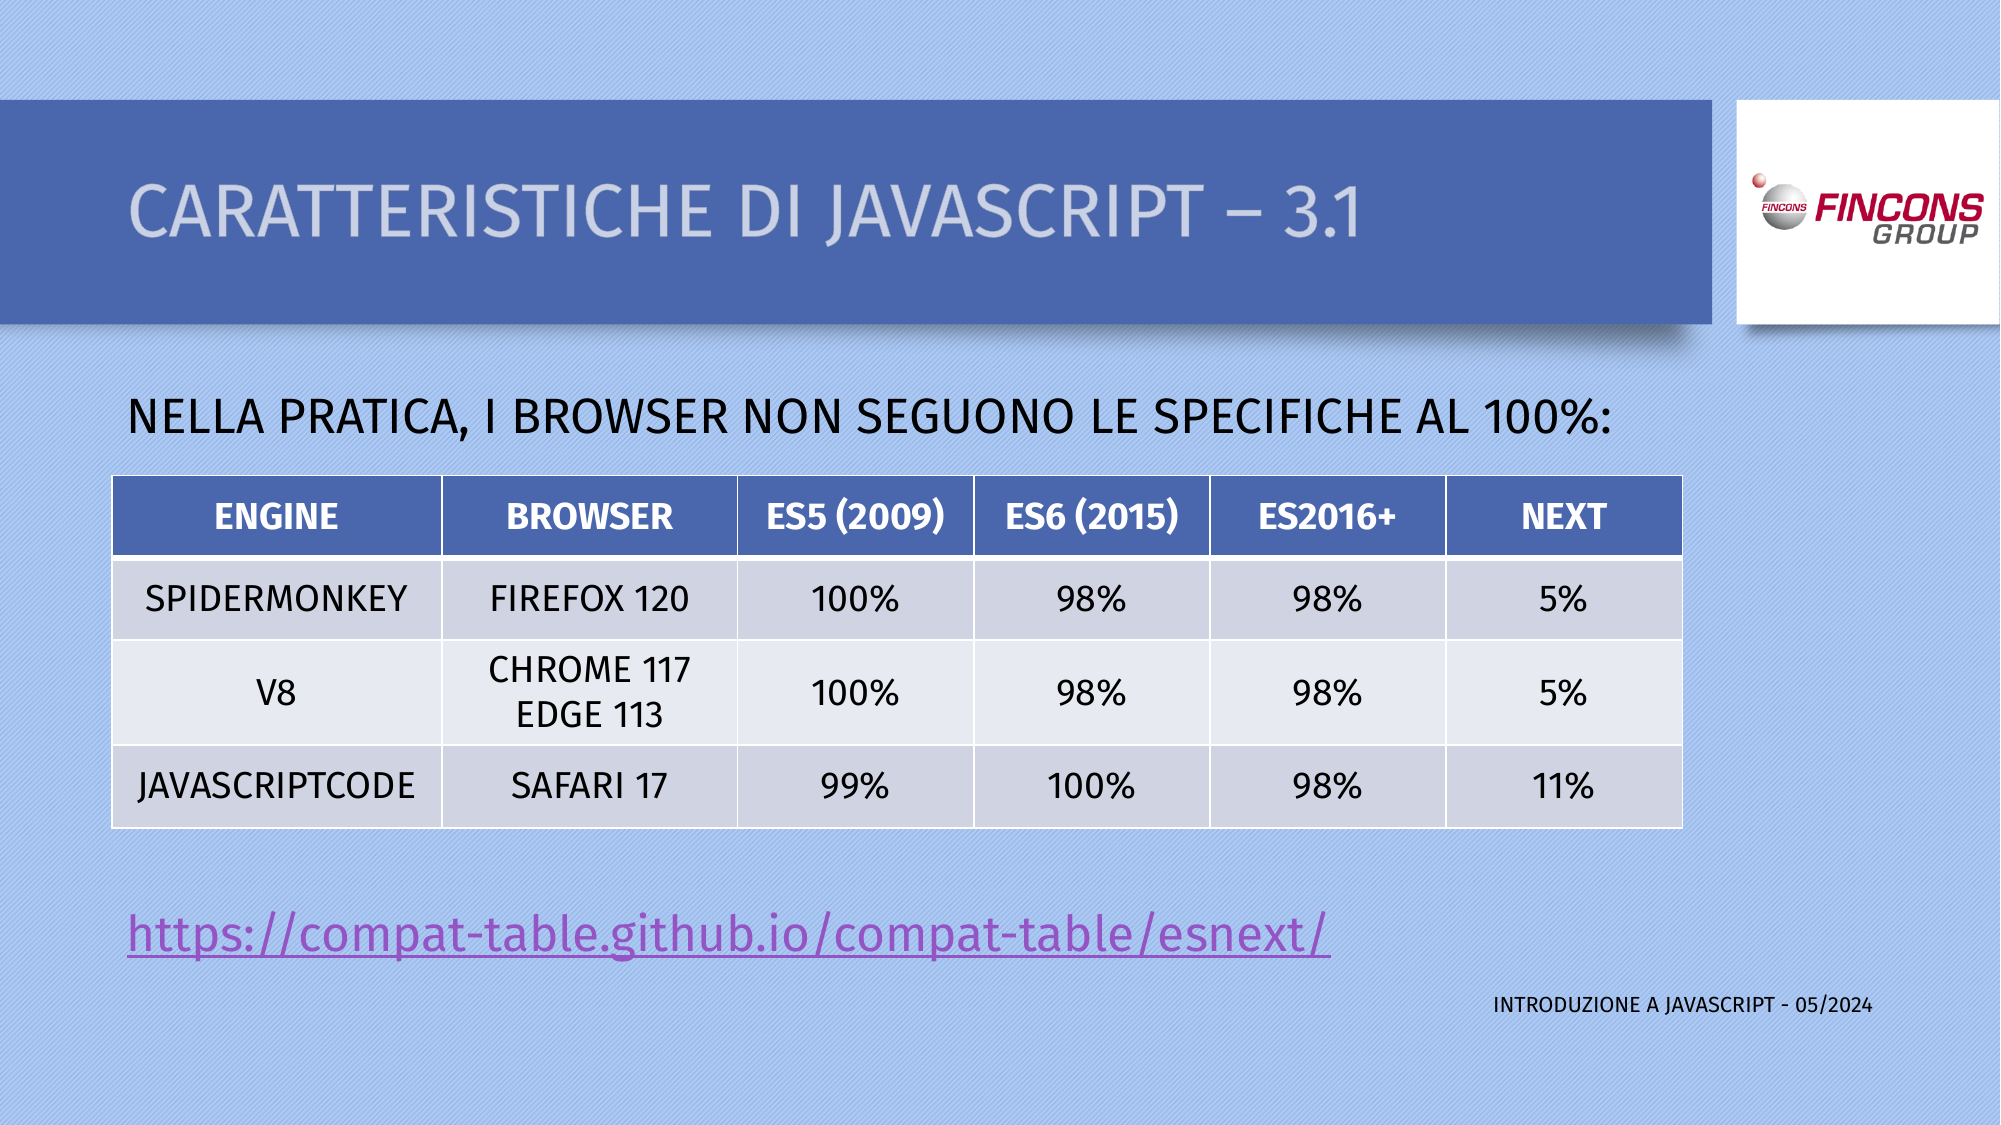

# CARATTERISTICHE DI JAVASCRIPT – 3.1
NELLA PRATICA, I BROWSER NON SEGUONO LE SPECIFICHE AL 100%:

https://compat-table.github.io/compat-table/esnext/
| ENGINE | BROWSER | ES5 (2009) | ES6 (2015) | ES2016+ | NEXT |
| --- | --- | --- | --- | --- | --- |
| SPIDERMONKEY | FIREFOX 120 | 100% | 98% | 98% | 5% |
| V8 | CHROME 117 EDGE 113 | 100% | 98% | 98% | 5% |
| JAVASCRIPTCODE | SAFARI 17 | 99% | 100% | 98% | 11% |
INTRODUZIONE A JAVASCRIPT - 05/2024